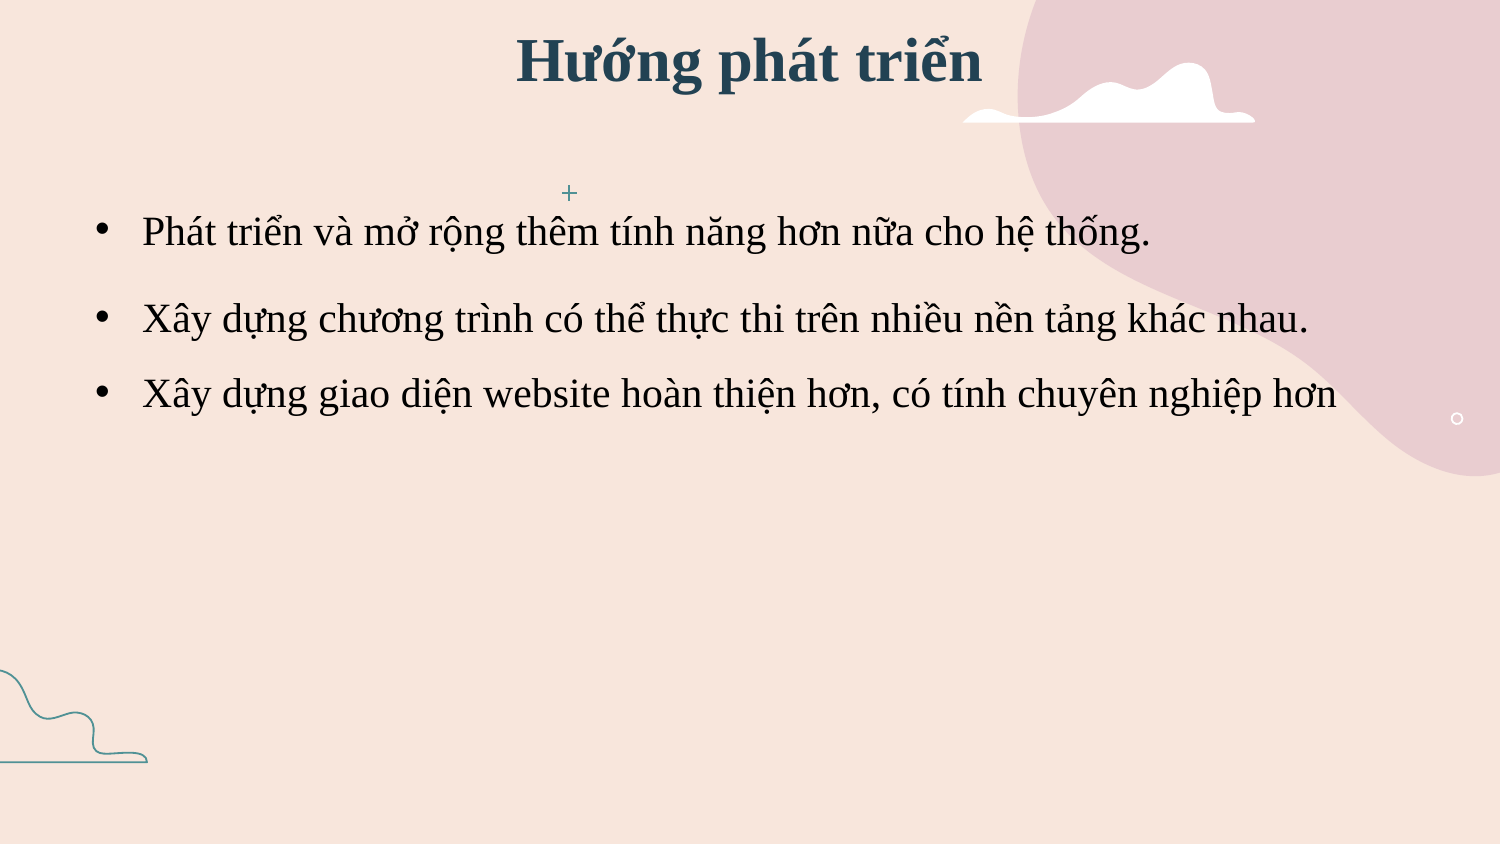

# Hướng phát triển

Phát triển và mở rộng thêm tính năng hơn nữa cho hệ thống.
Xây dựng chương trình có thể thực thi trên nhiều nền tảng khác nhau.
Xây dựng giao diện website hoàn thiện hơn, có tính chuyên nghiệp hơn